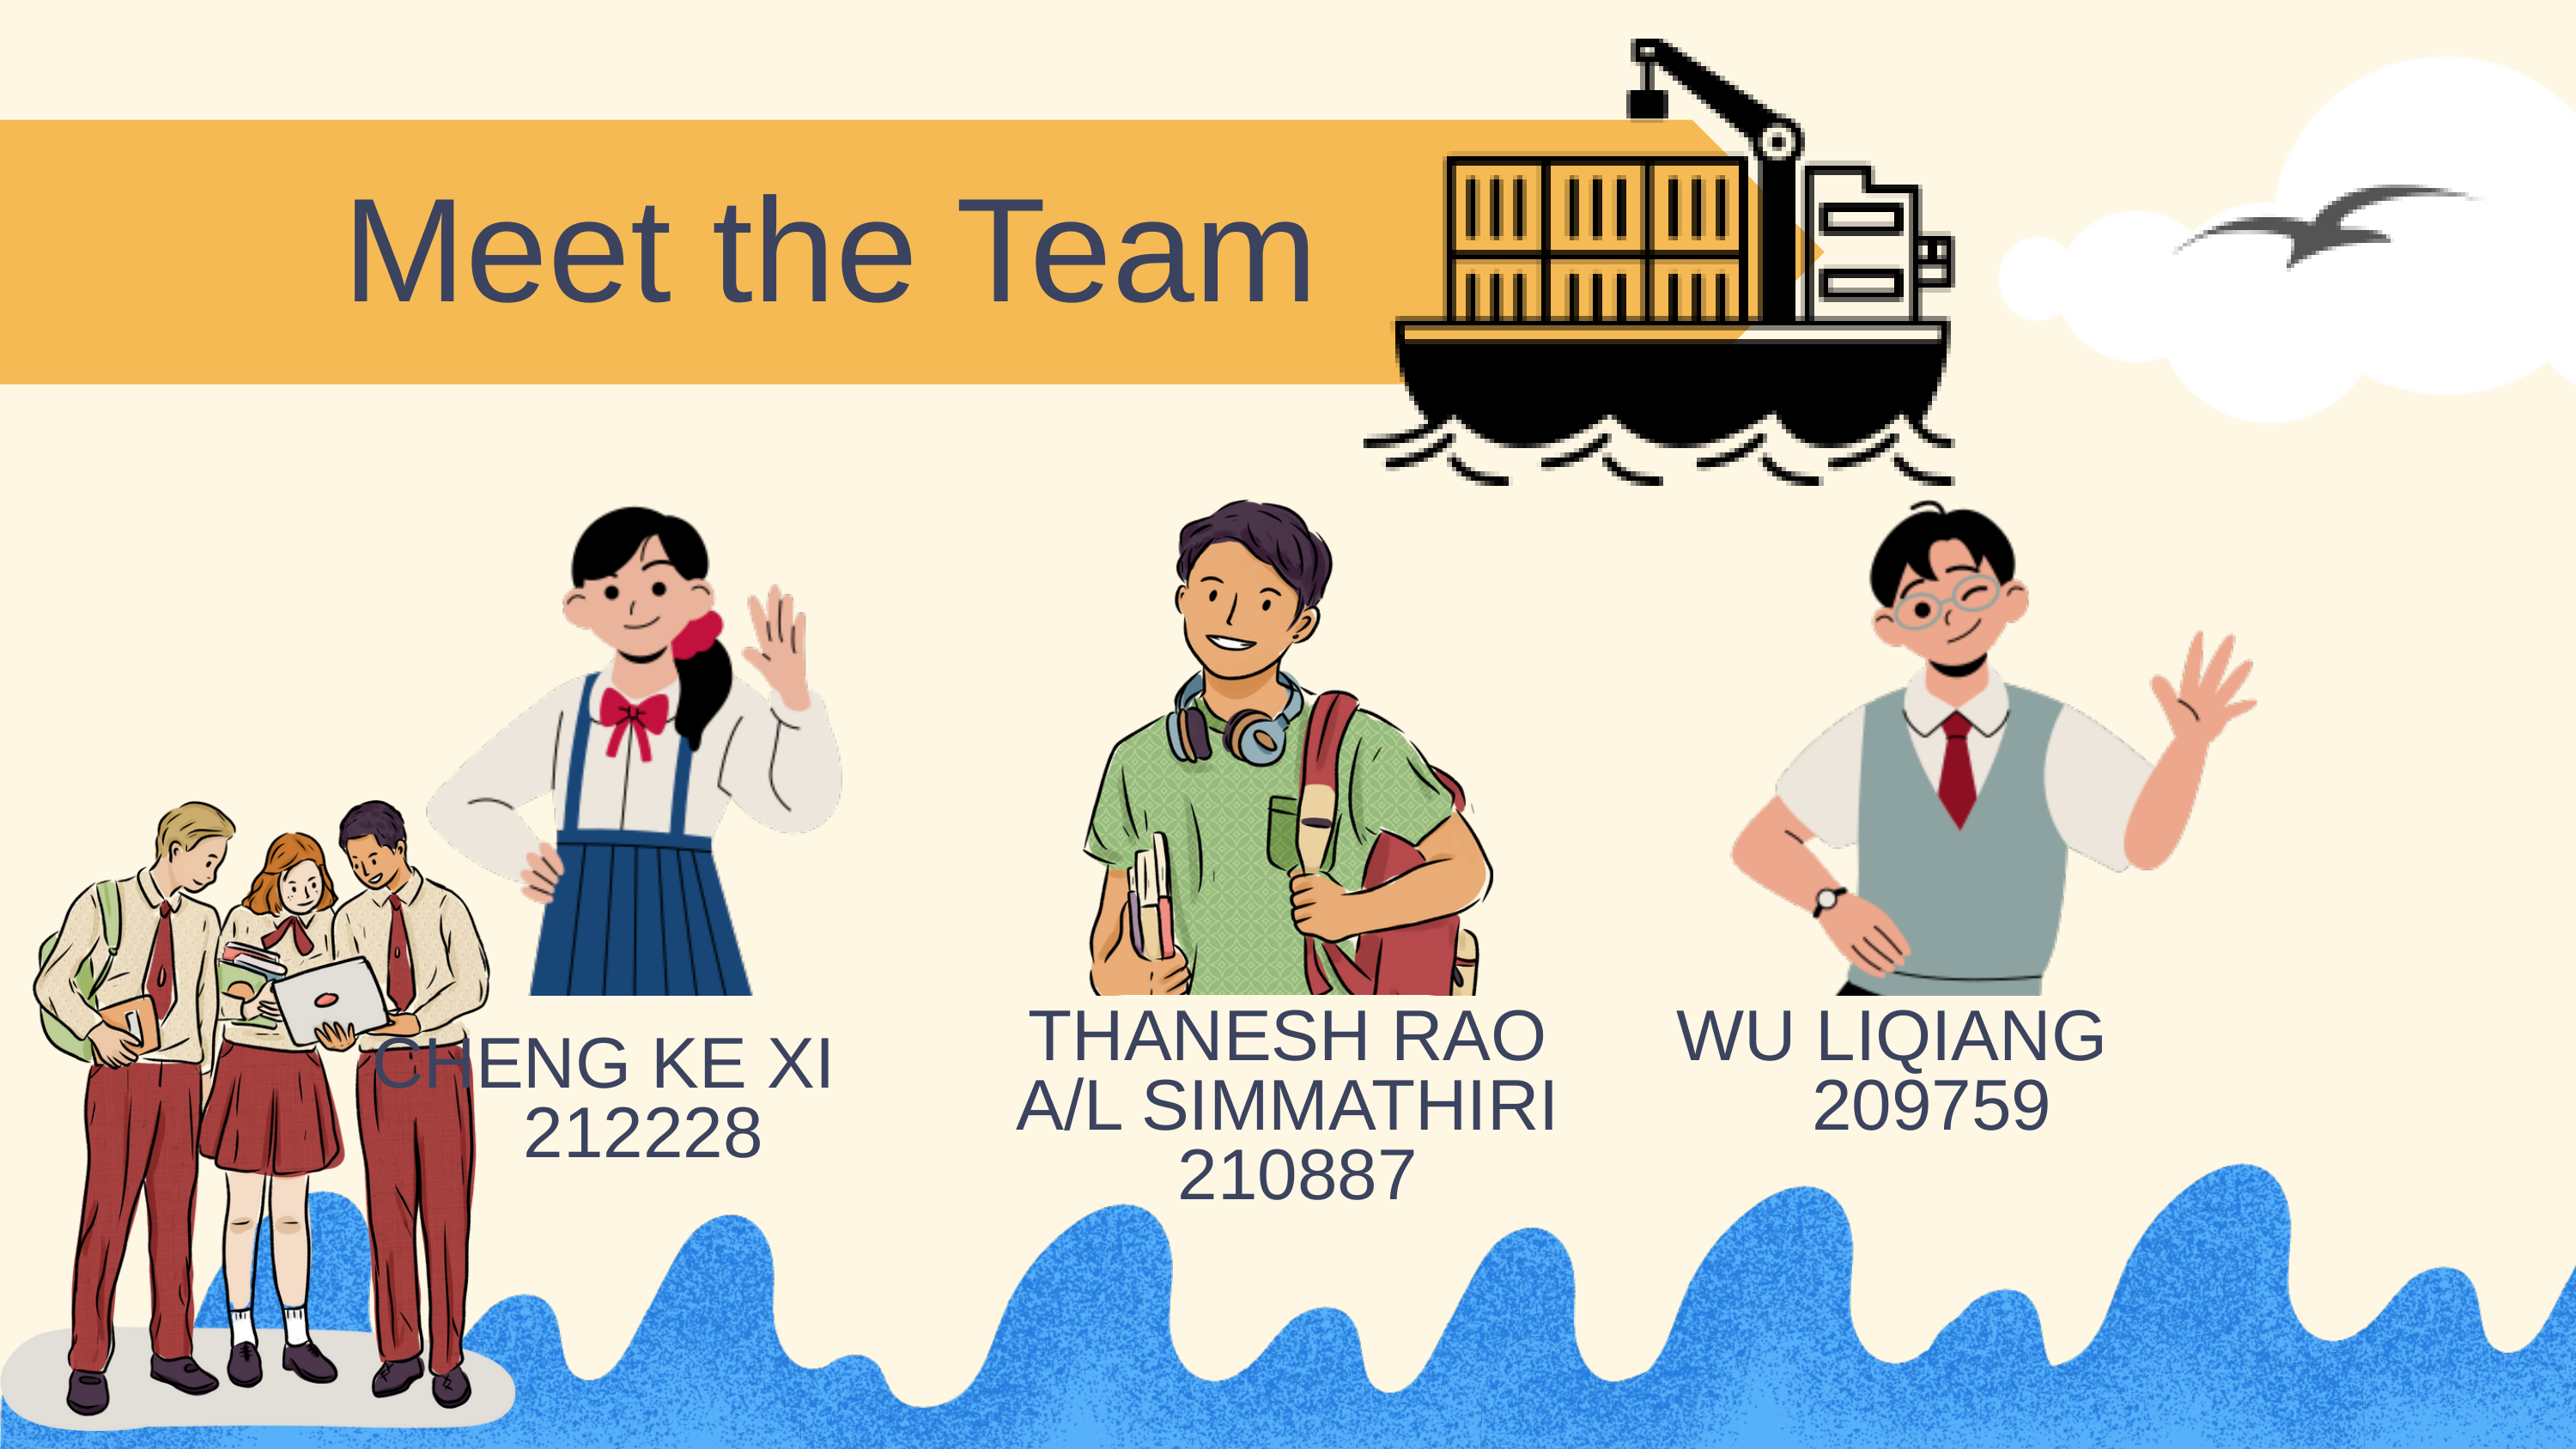

Meet the Team

THANESH RAO A/L SIMMATHIRI  210887
WU LIQIANG     209759
CHENG KE XI     212228